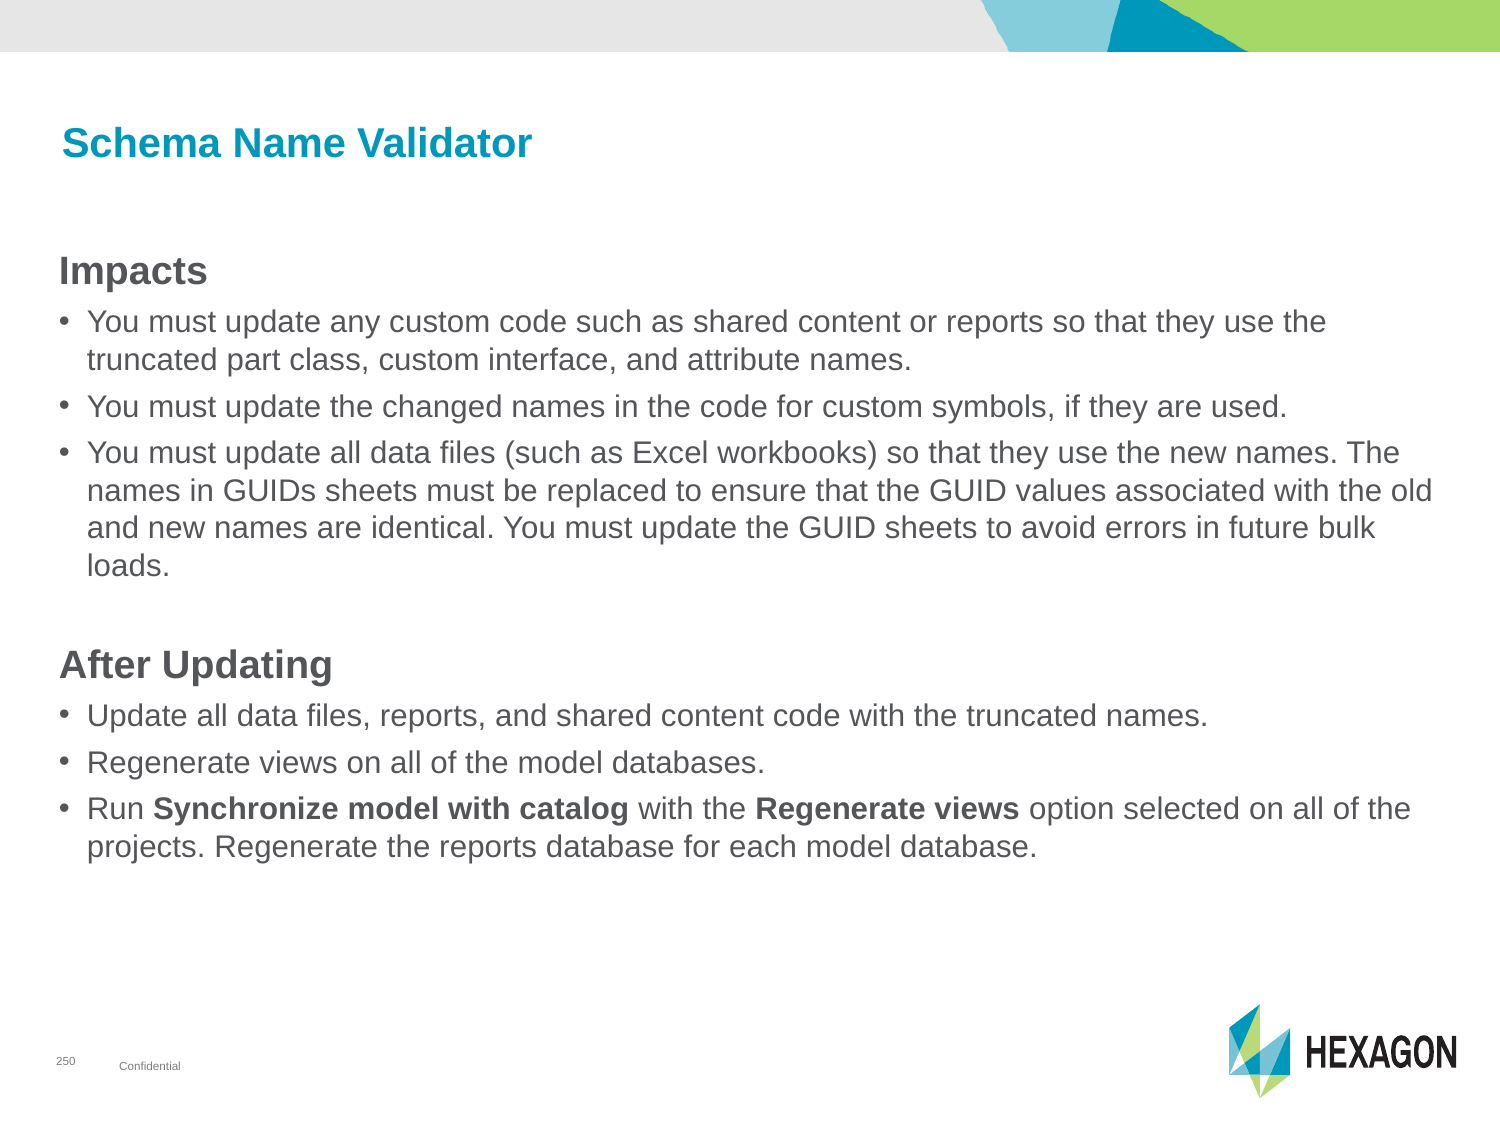

# Schema Name Validator
Impacts
You must update any custom code such as shared content or reports so that they use the truncated part class, custom interface, and attribute names.
You must update the changed names in the code for custom symbols, if they are used.
You must update all data files (such as Excel workbooks) so that they use the new names. The names in GUIDs sheets must be replaced to ensure that the GUID values associated with the old and new names are identical. You must update the GUID sheets to avoid errors in future bulk loads.

After Updating
Update all data files, reports, and shared content code with the truncated names.
Regenerate views on all of the model databases.
Run Synchronize model with catalog with the Regenerate views option selected on all of the projects. Regenerate the reports database for each model database.